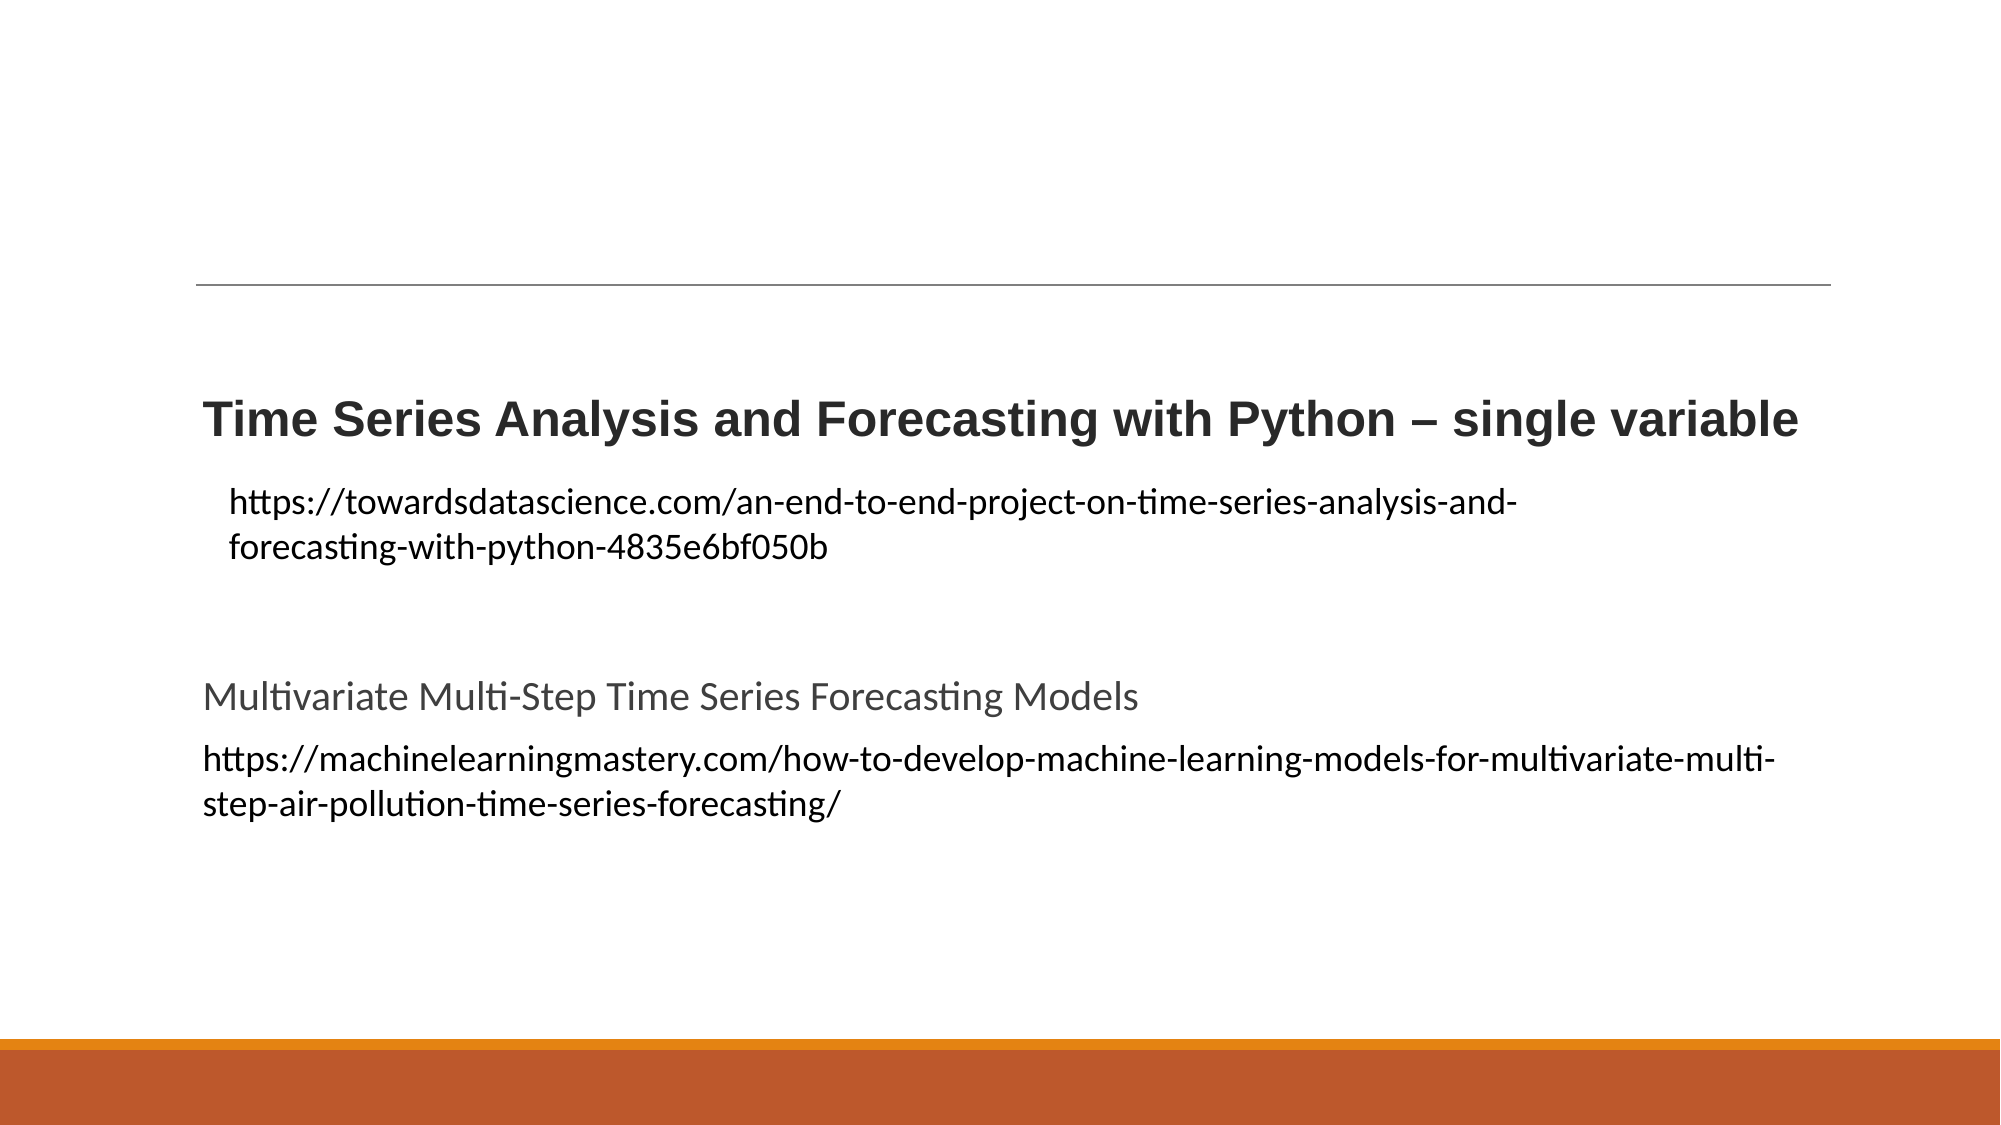

Time Series Analysis and Forecasting with Python – single variable
https://towardsdatascience.com/an-end-to-end-project-on-time-series-analysis-and-forecasting-with-python-4835e6bf050b
# Multivariate Multi-Step Time Series Forecasting Models
https://machinelearningmastery.com/how-to-develop-machine-learning-models-for-multivariate-multi-step-air-pollution-time-series-forecasting/